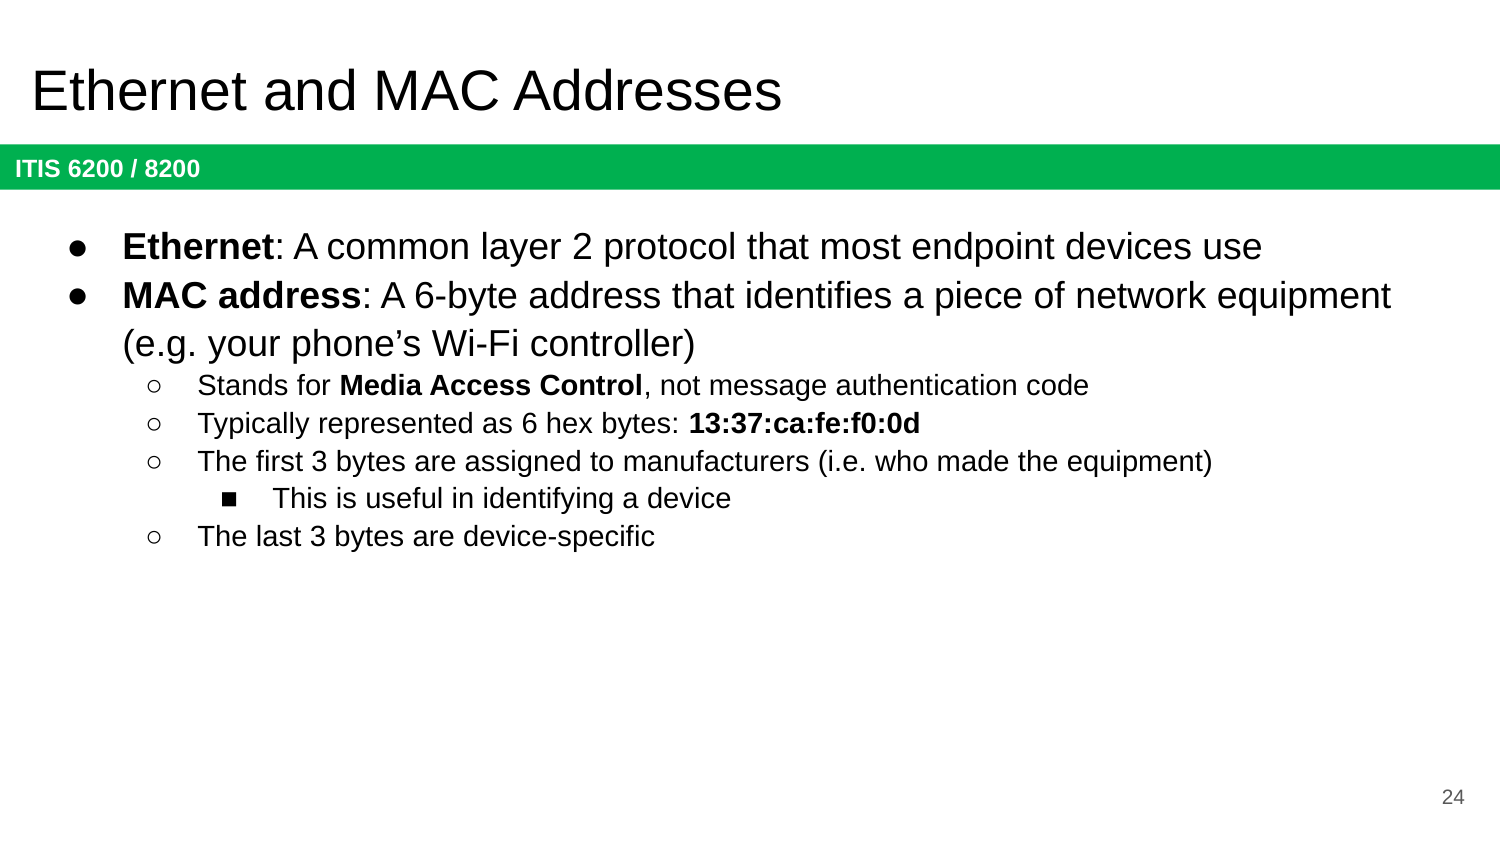

# Ethernet and MAC Addresses
Ethernet: A common layer 2 protocol that most endpoint devices use
MAC address: A 6-byte address that identifies a piece of network equipment (e.g. your phone’s Wi-Fi controller)
Stands for Media Access Control, not message authentication code
Typically represented as 6 hex bytes: 13:37:ca:fe:f0:0d
The first 3 bytes are assigned to manufacturers (i.e. who made the equipment)
This is useful in identifying a device
The last 3 bytes are device-specific
24